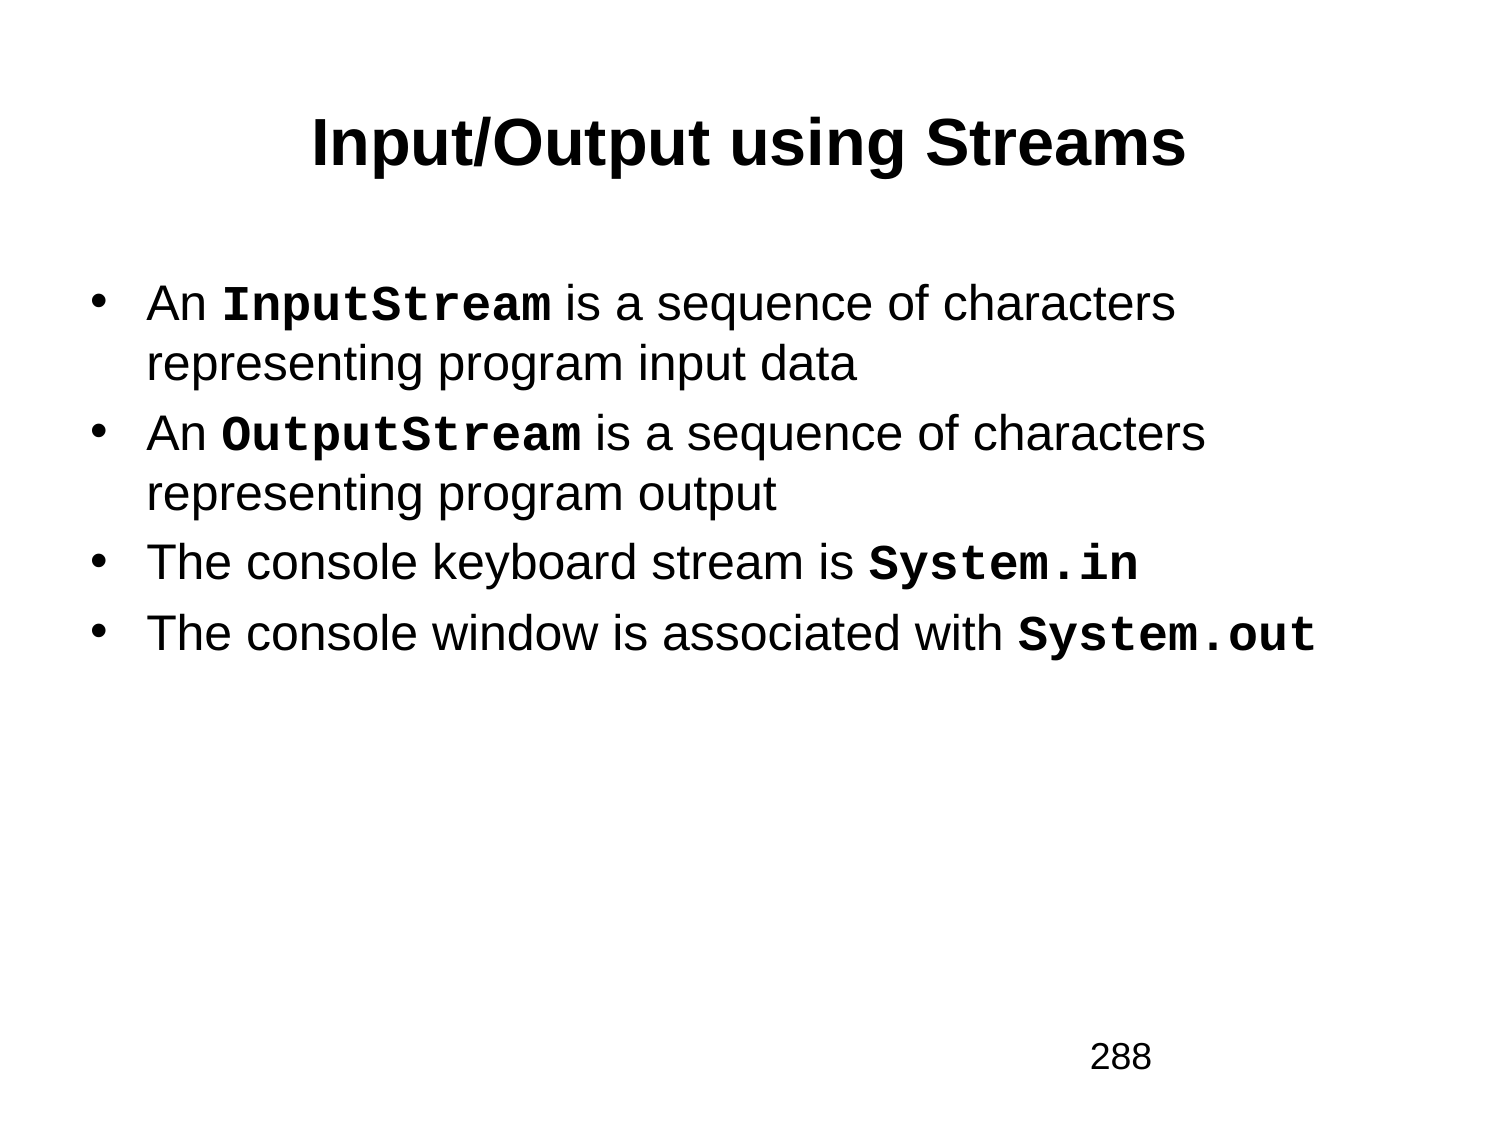

# Input/Output using Streams
An InputStream is a sequence of characters representing program input data
An OutputStream is a sequence of characters representing program output
The console keyboard stream is System.in
The console window is associated with System.out
288